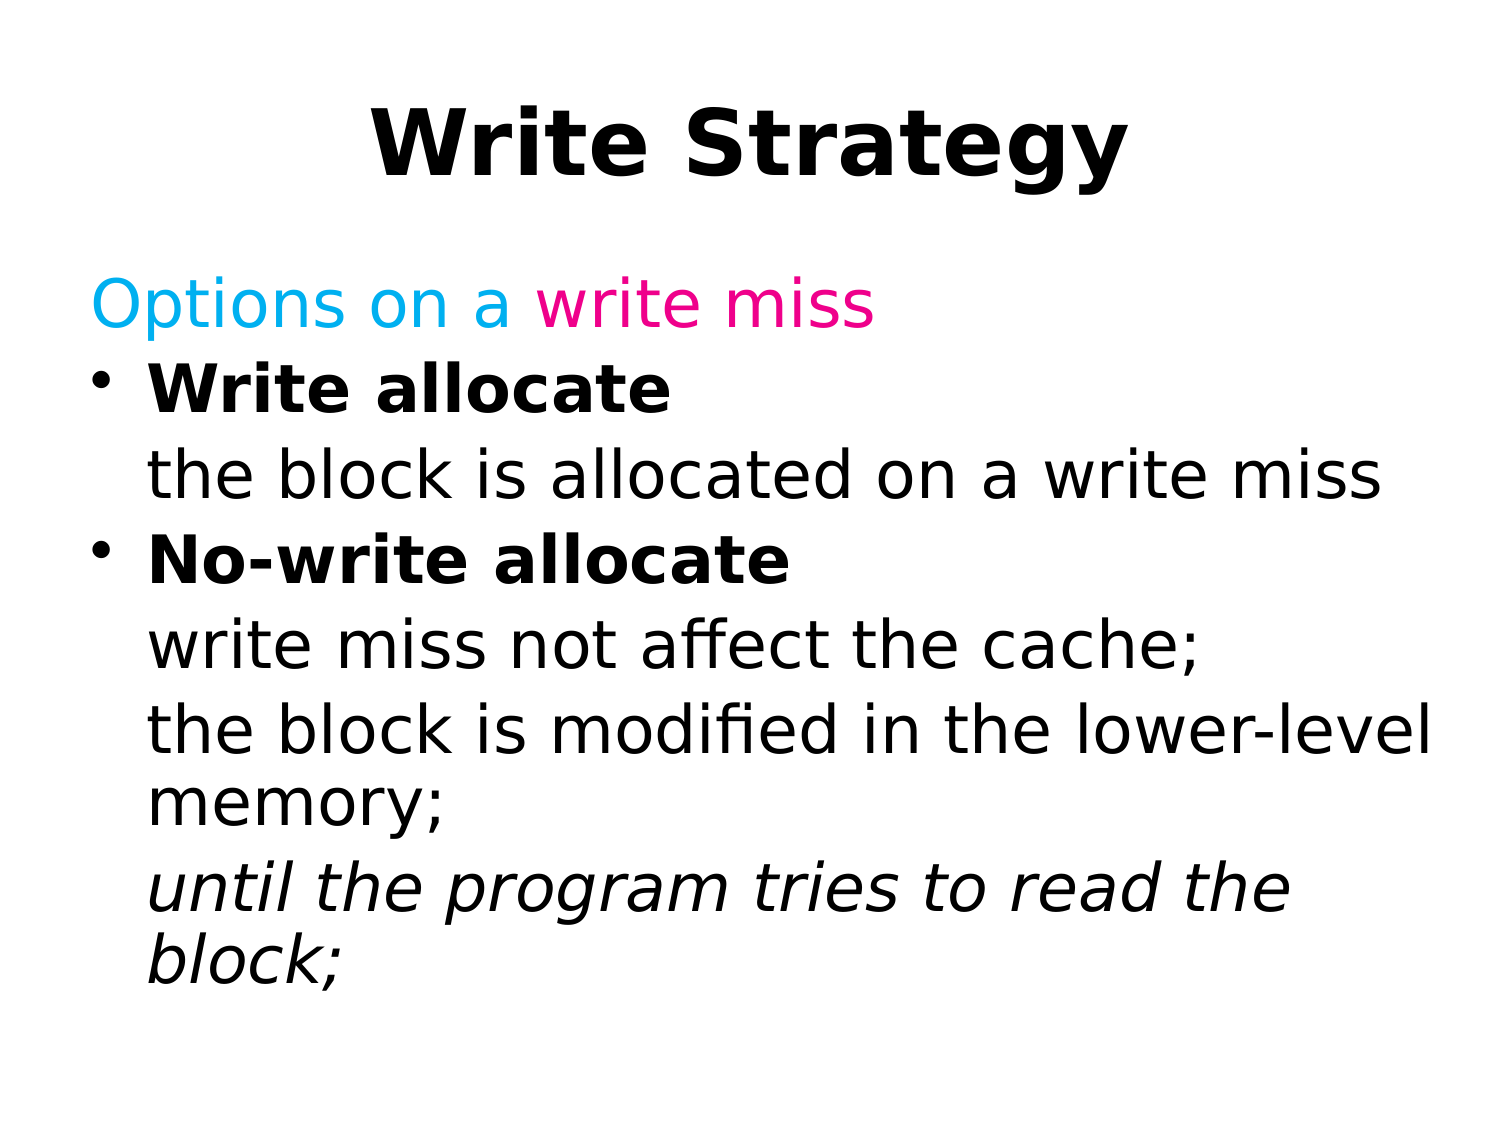

# Write Strategy
Options on a write miss
Write allocate
	the block is allocated on a write miss
No-write allocate
	write miss not affect the cache;
	the block is modified in the lower-level memory;
	until the program tries to read the block;